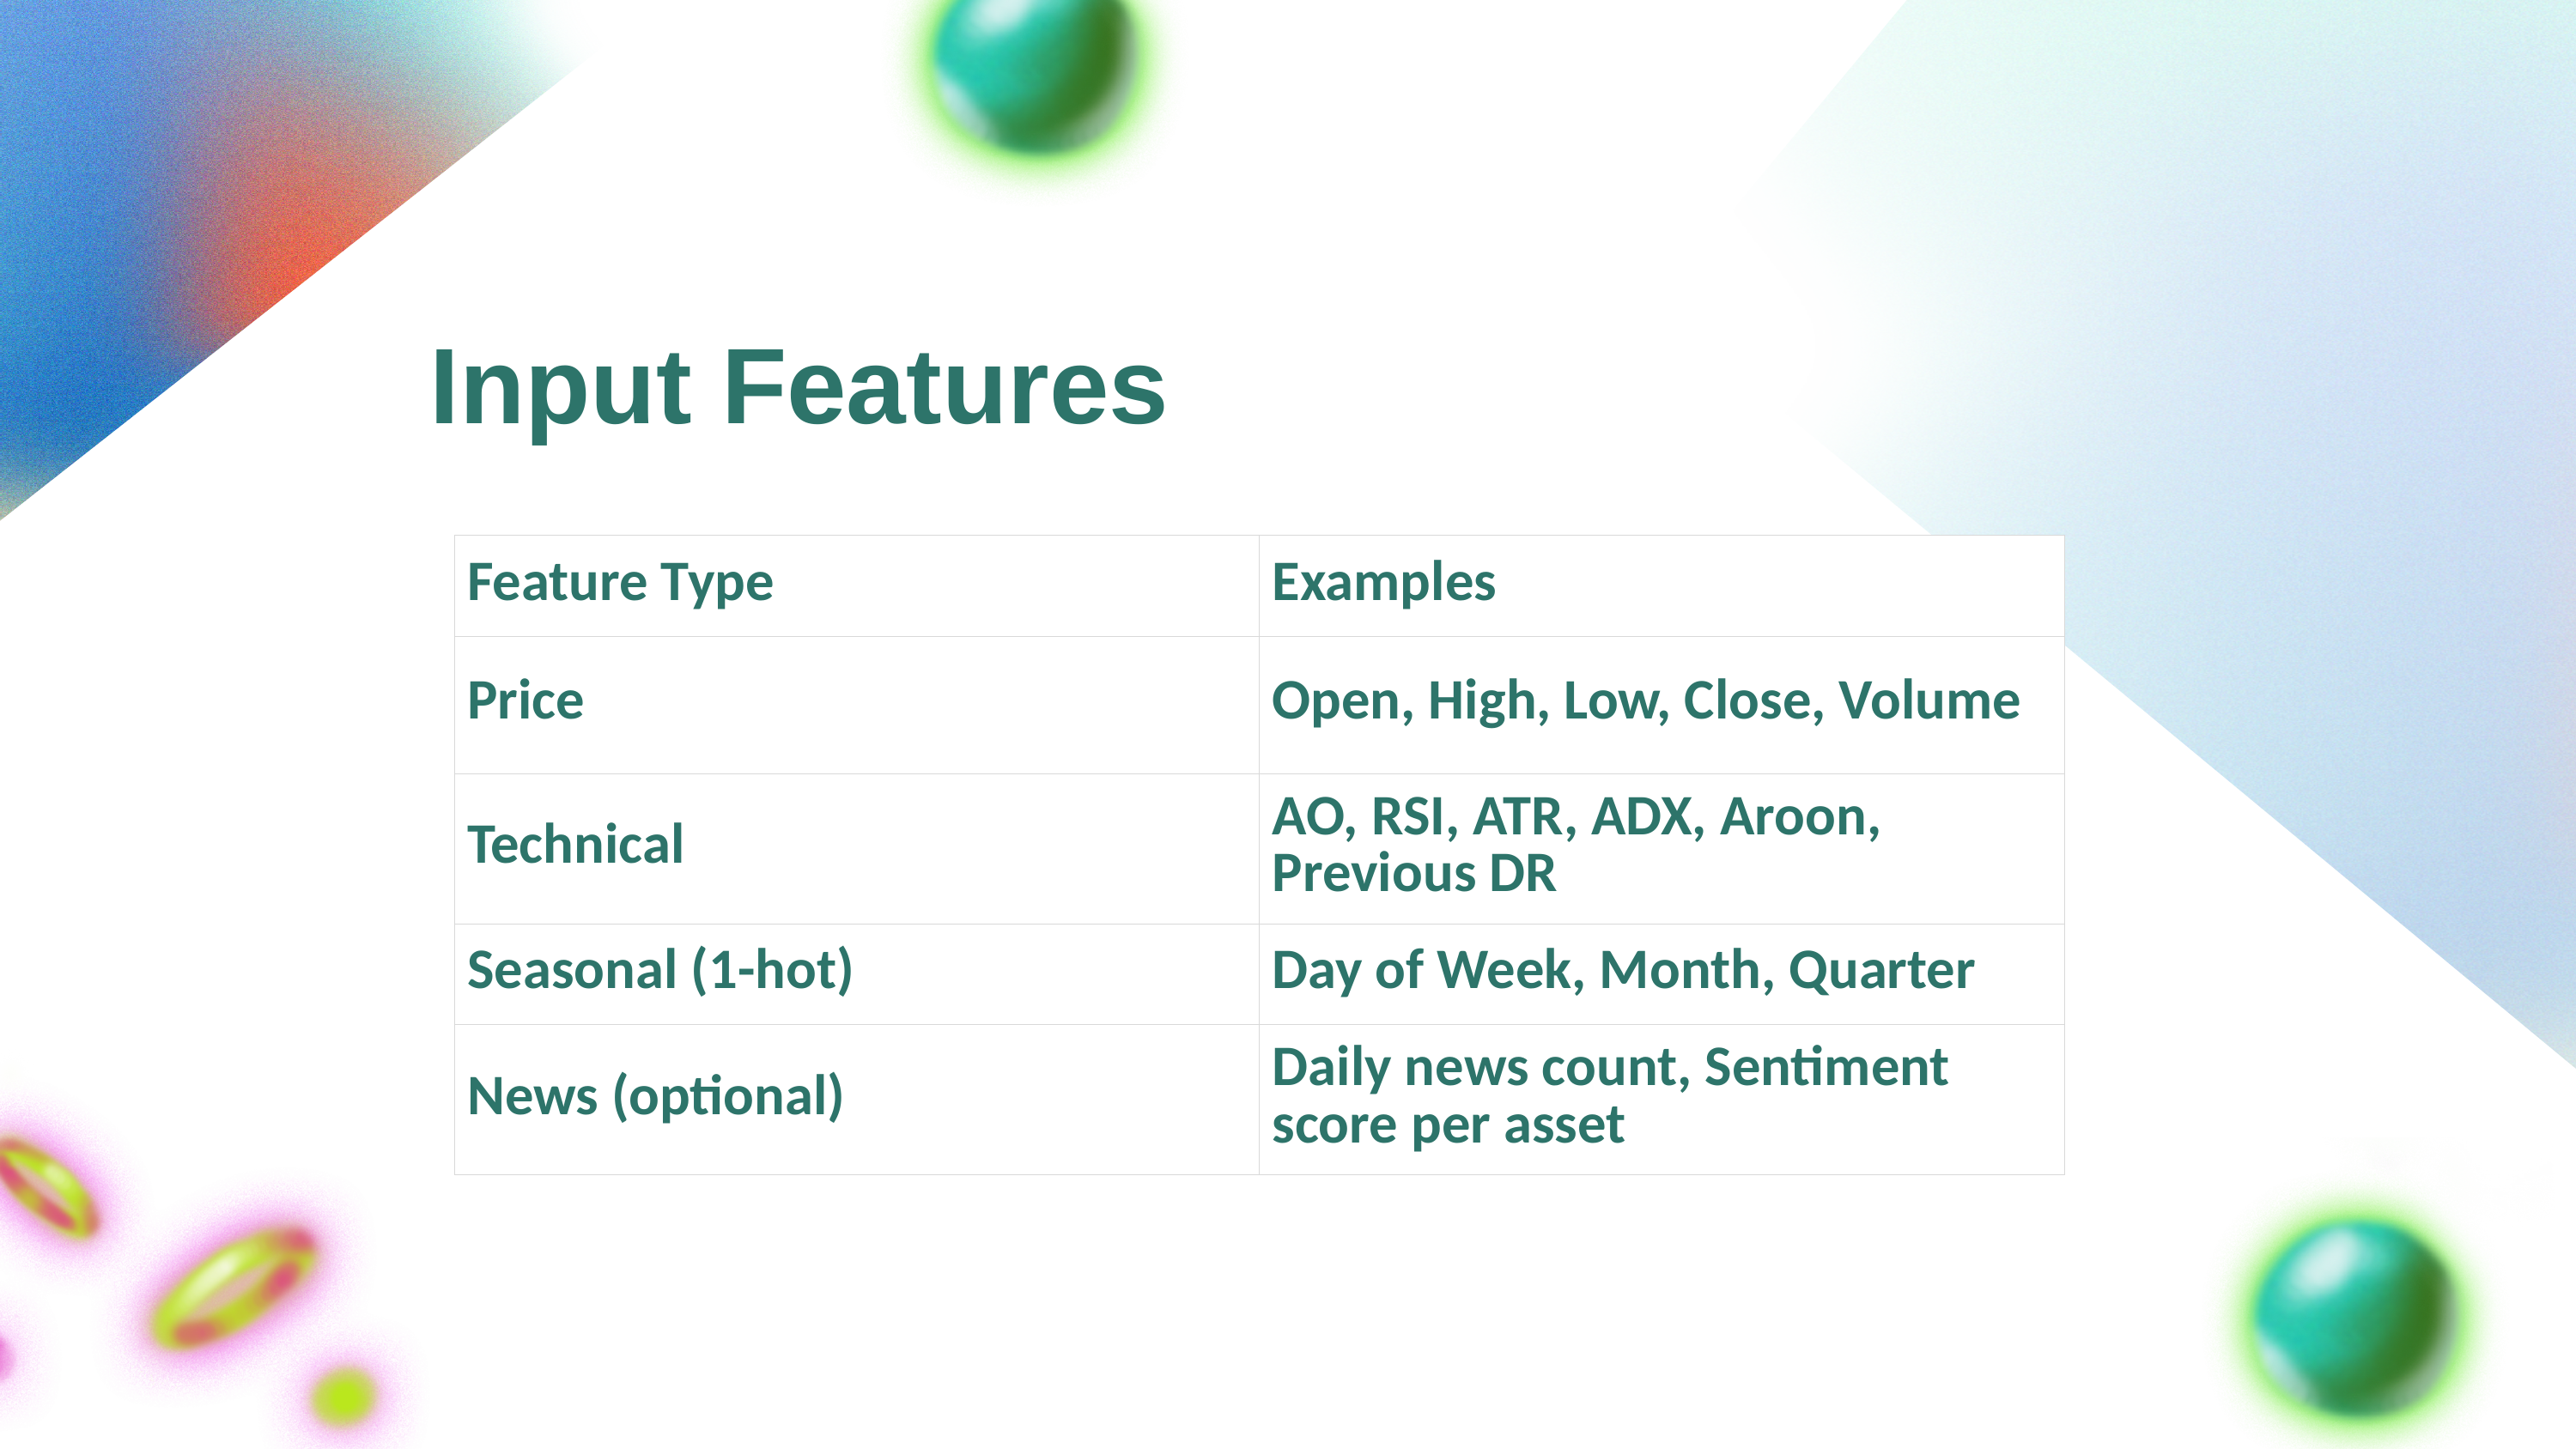

Input Features
| Feature Type | Examples |
| --- | --- |
| Price | Open, High, Low, Close, Volume |
| Technical | AO, RSI, ATR, ADX, Aroon, Previous DR |
| Seasonal (1-hot) | Day of Week, Month, Quarter |
| News (optional) | Daily news count, Sentiment score per asset |